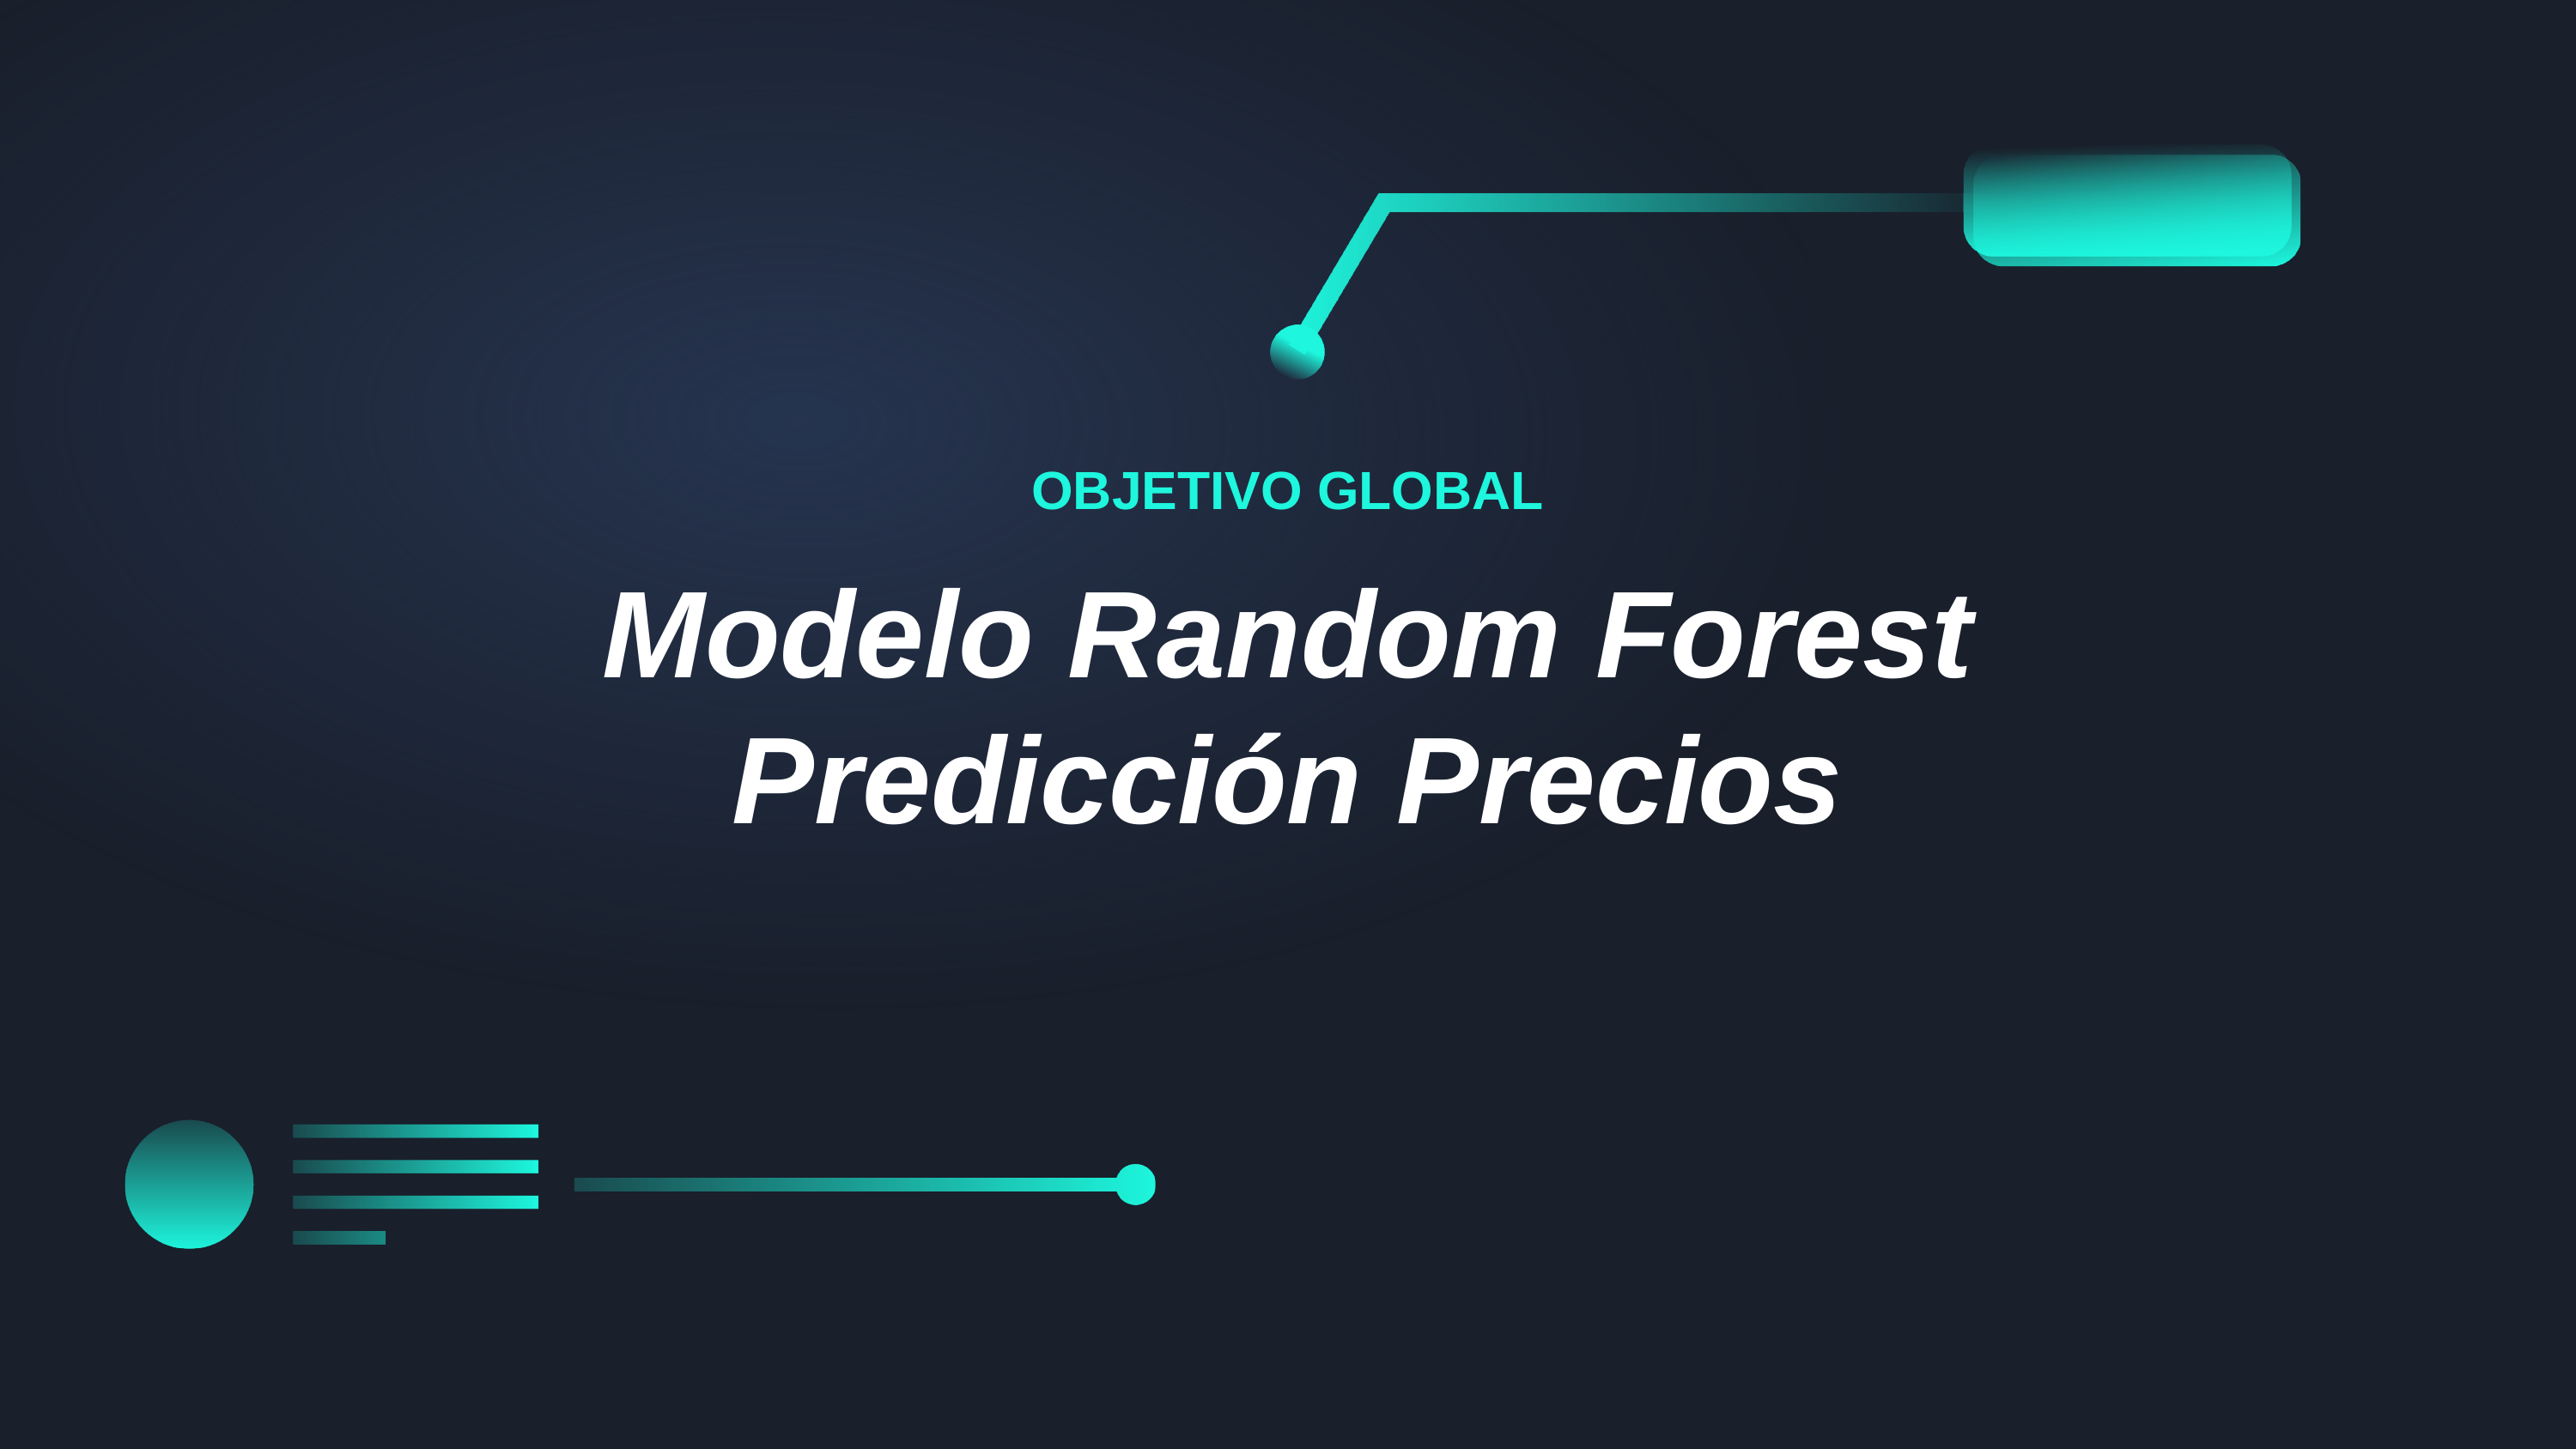

OBJETIVO GLOBAL
Modelo Random Forest Predicción Precios